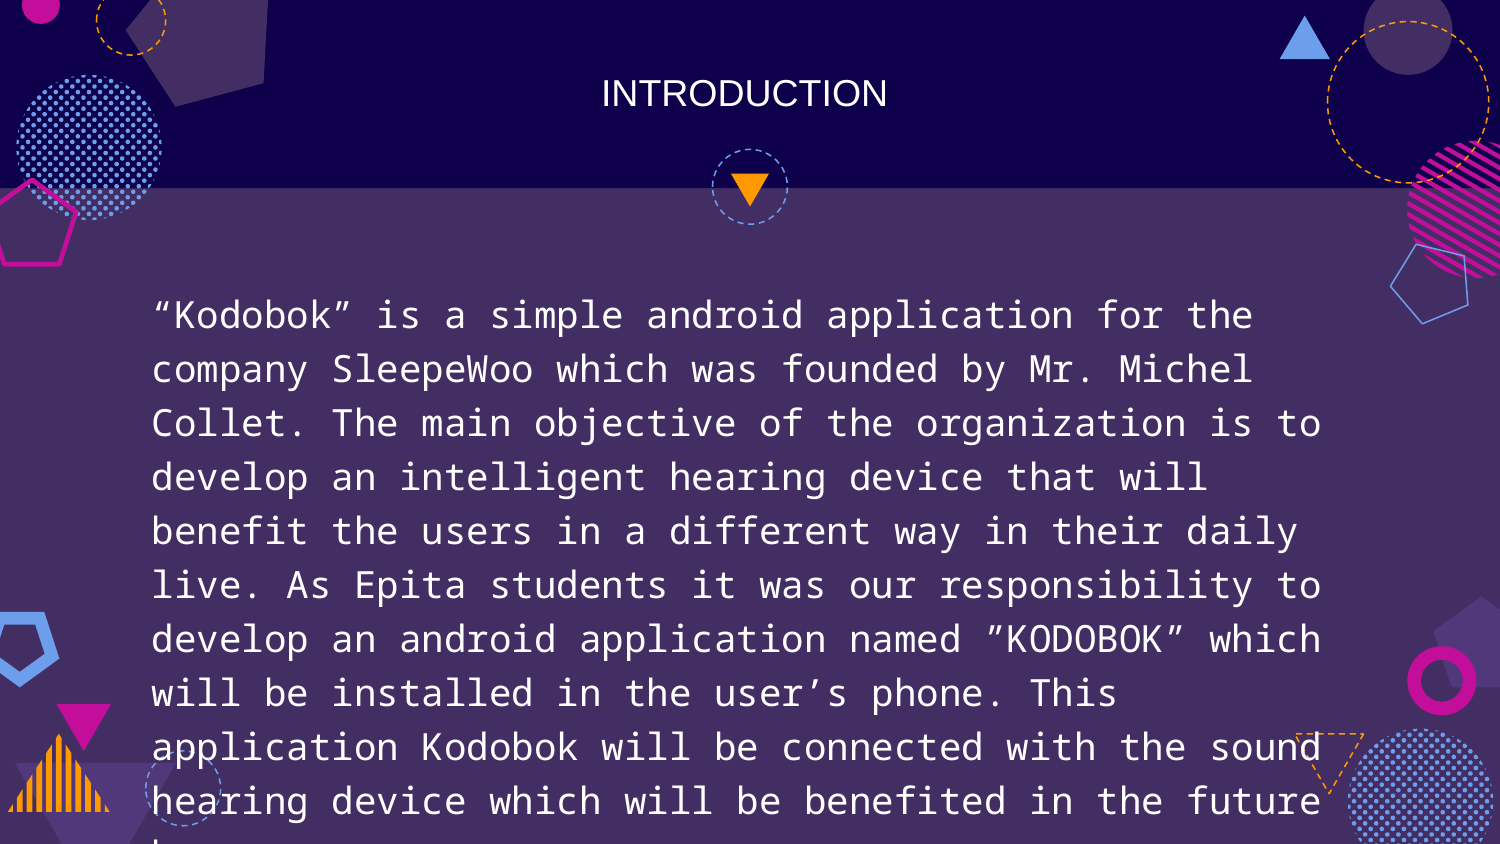

# INTRODUCTION
“Kodobok” is a simple android application for the company SleepeWoo which was founded by Mr. Michel Collet. The main objective of the organization is to develop an intelligent hearing device that will benefit the users in a different way in their daily live. As Epita students it was our responsibility to develop an android application named ”KODOBOK” which will be installed in the user’s phone. This application Kodobok will be connected with the sound hearing device which will be benefited in the future by  many users.